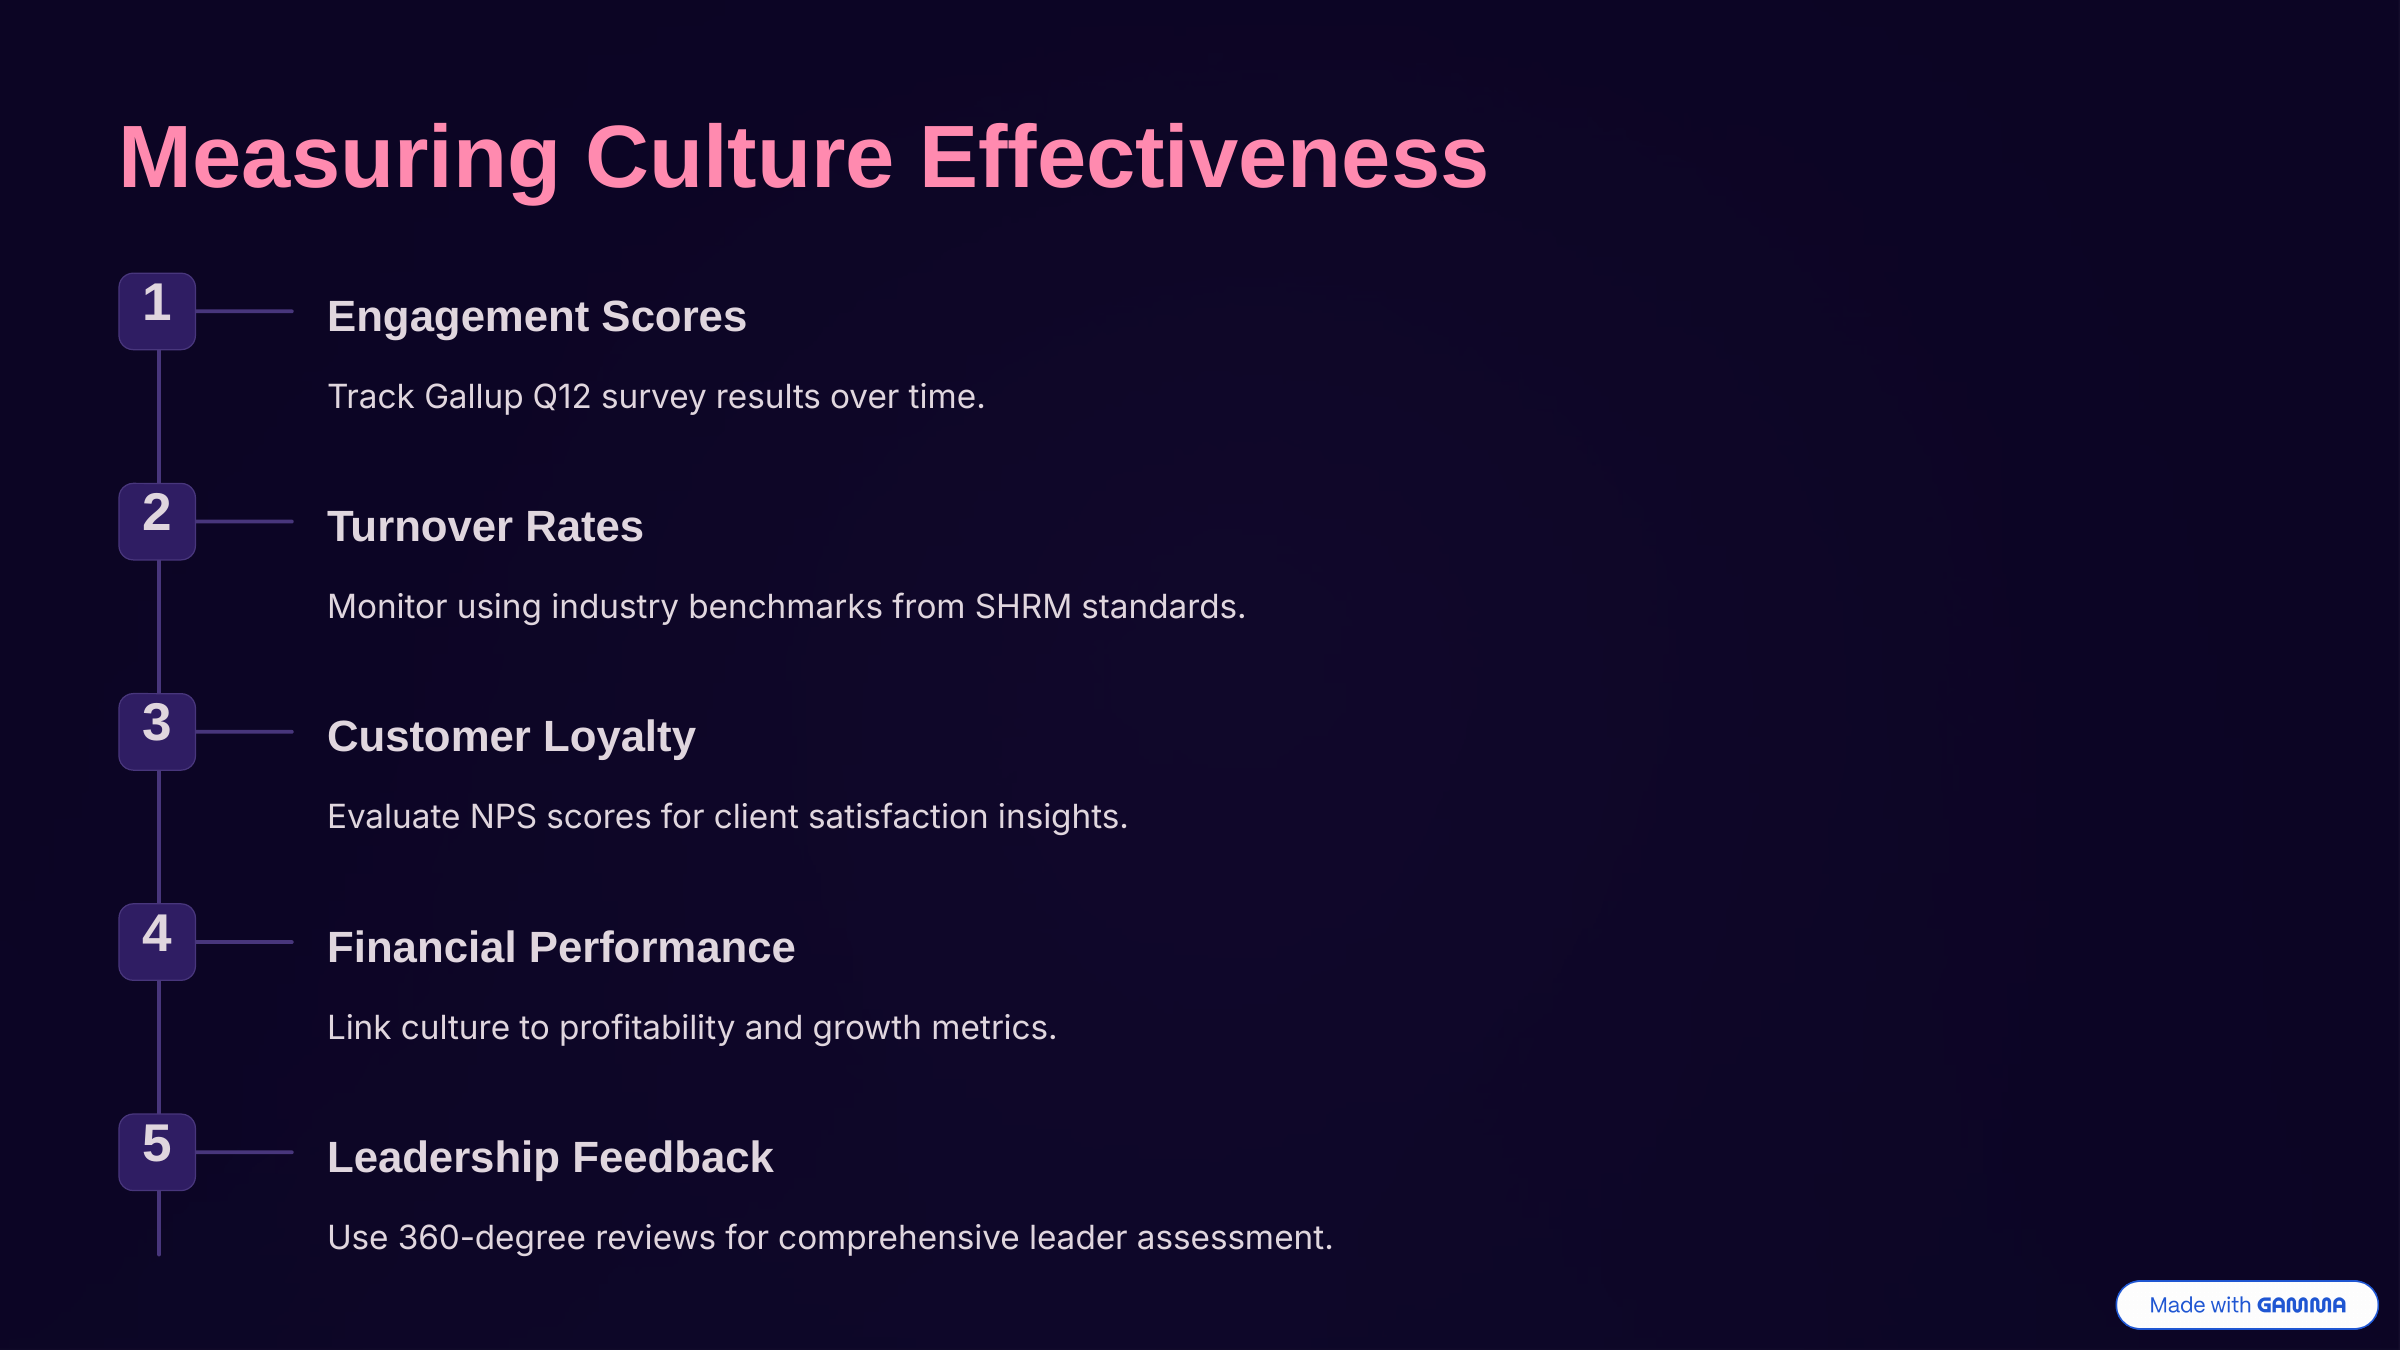

Measuring Culture Effectiveness

1
Engagement Scores

Track Gallup Q12 survey results over time.

2
Turnover Rates

Monitor using industry benchmarks from SHRM standards.

3
Customer Loyalty

Evaluate NPS scores for client satisfaction insights.

4
Financial Performance

Link culture to profitability and growth metrics.

5
Leadership Feedback

Use 360-degree reviews for comprehensive leader assessment.